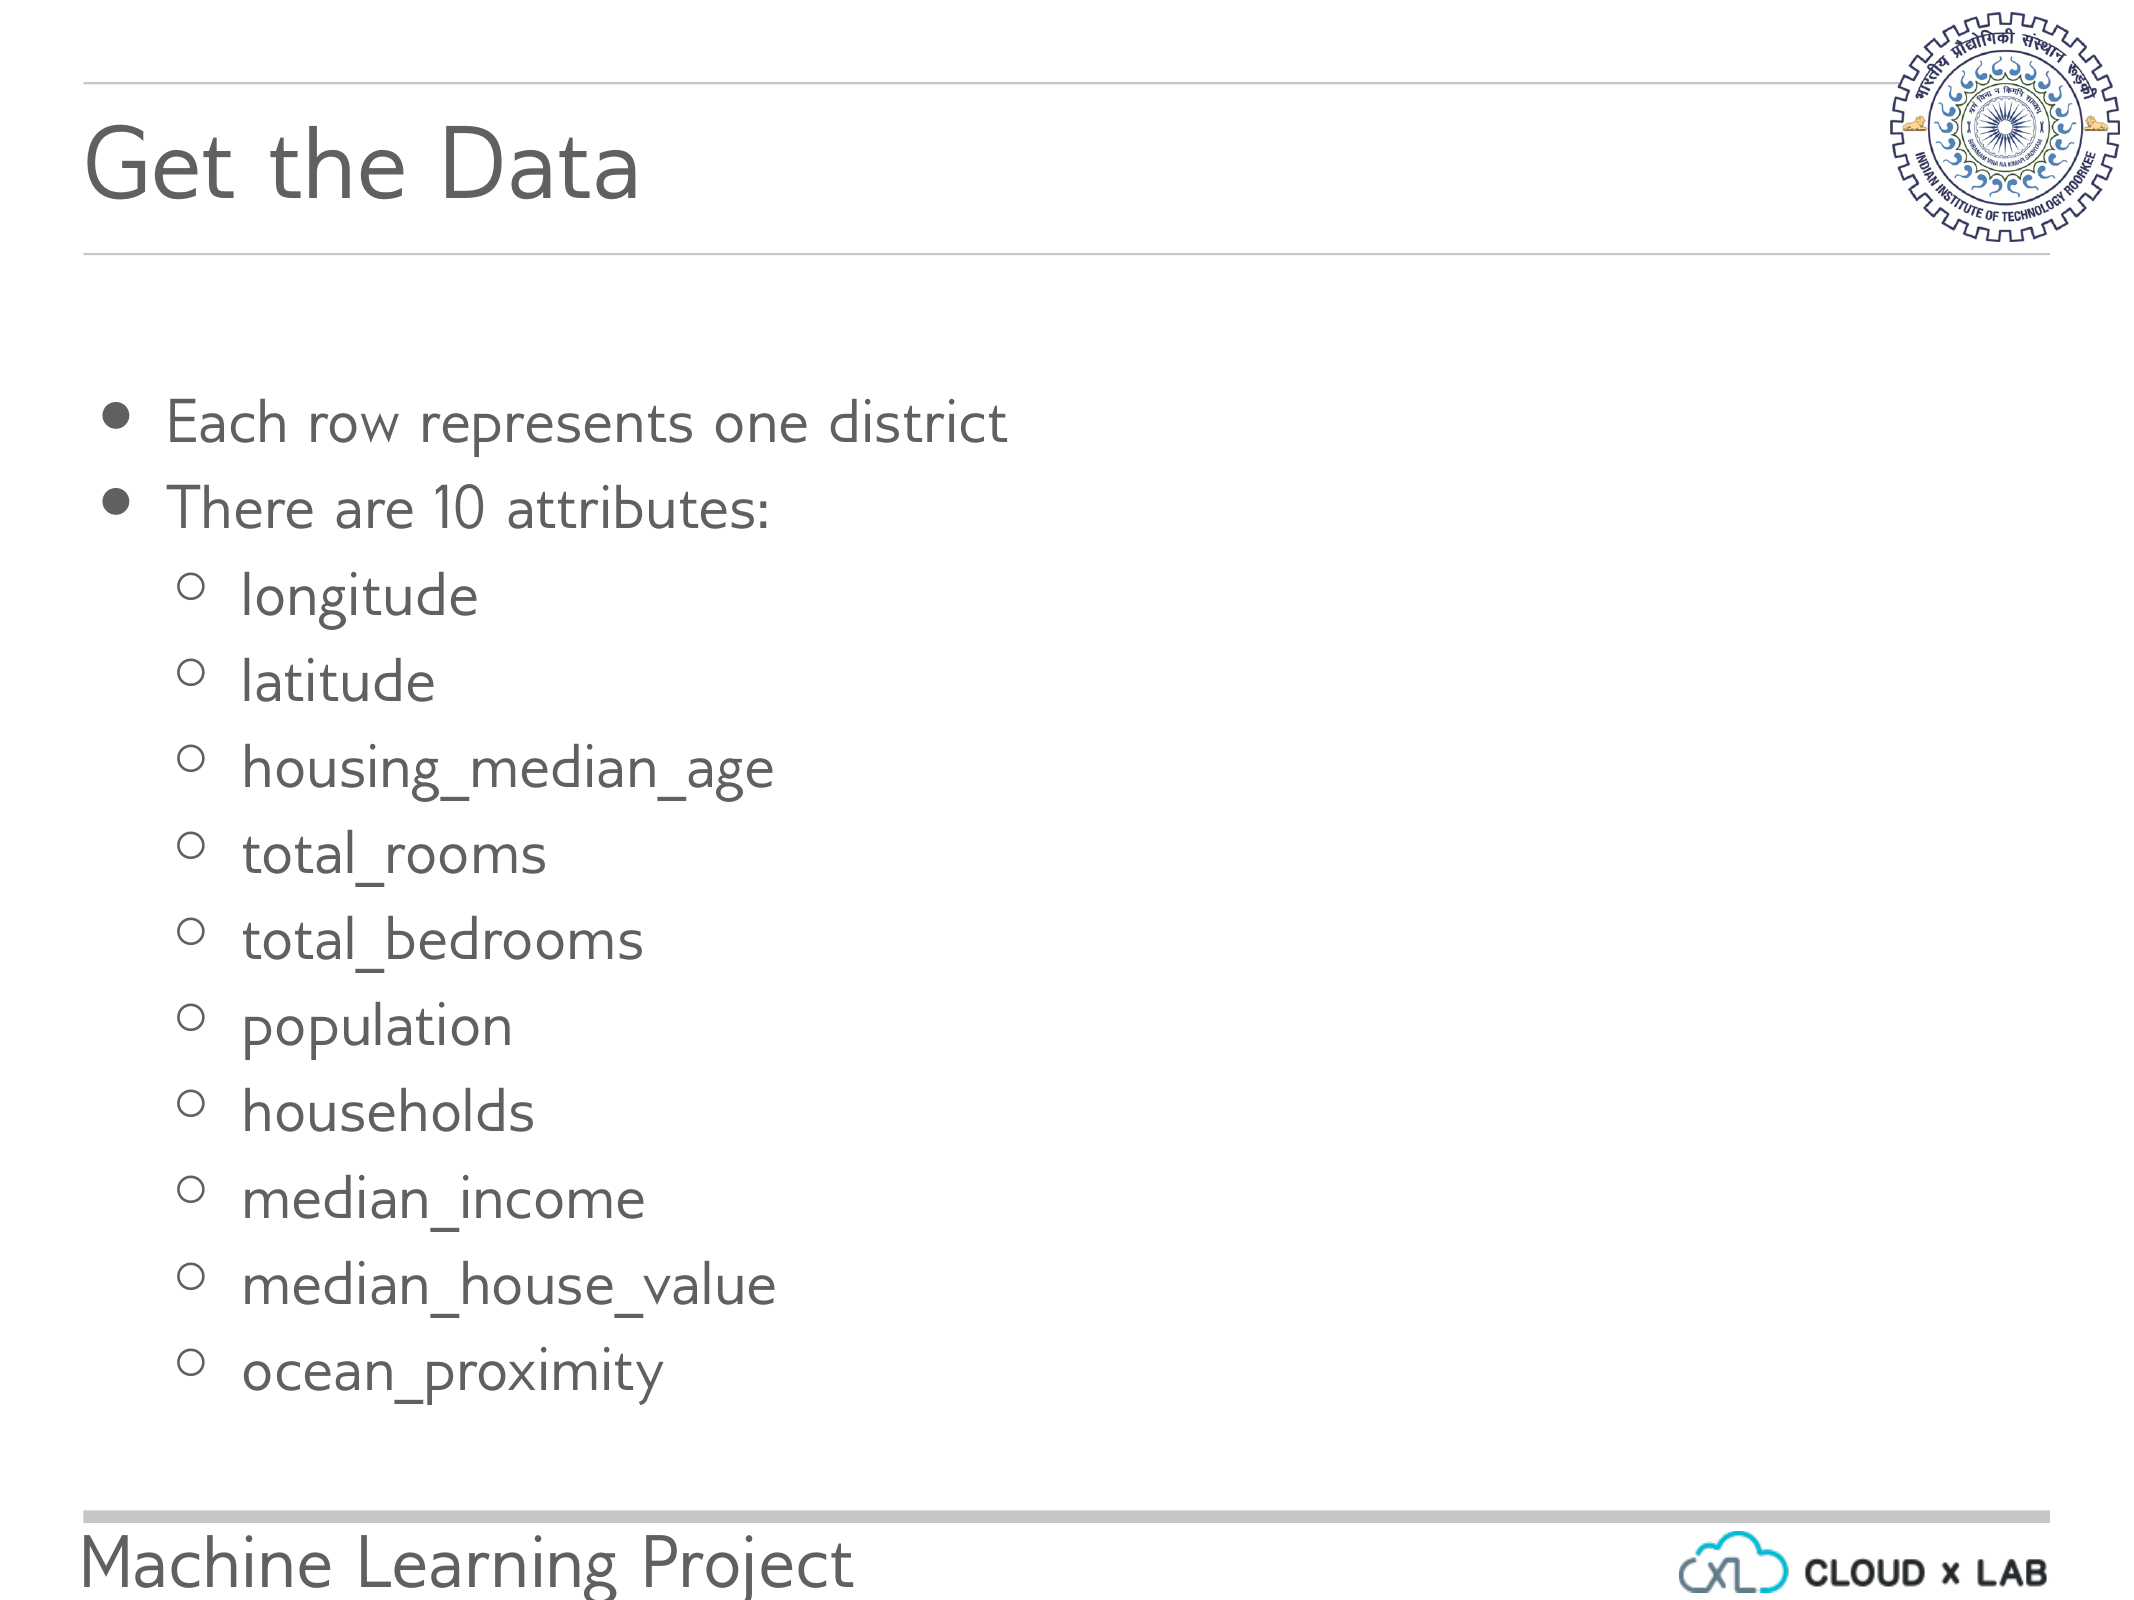

Get the Data
Each row represents one district
There are 10 attributes:
longitude
latitude
housing_median_age
total_rooms
total_bedrooms
population
households
median_income
median_house_value
ocean_proximity